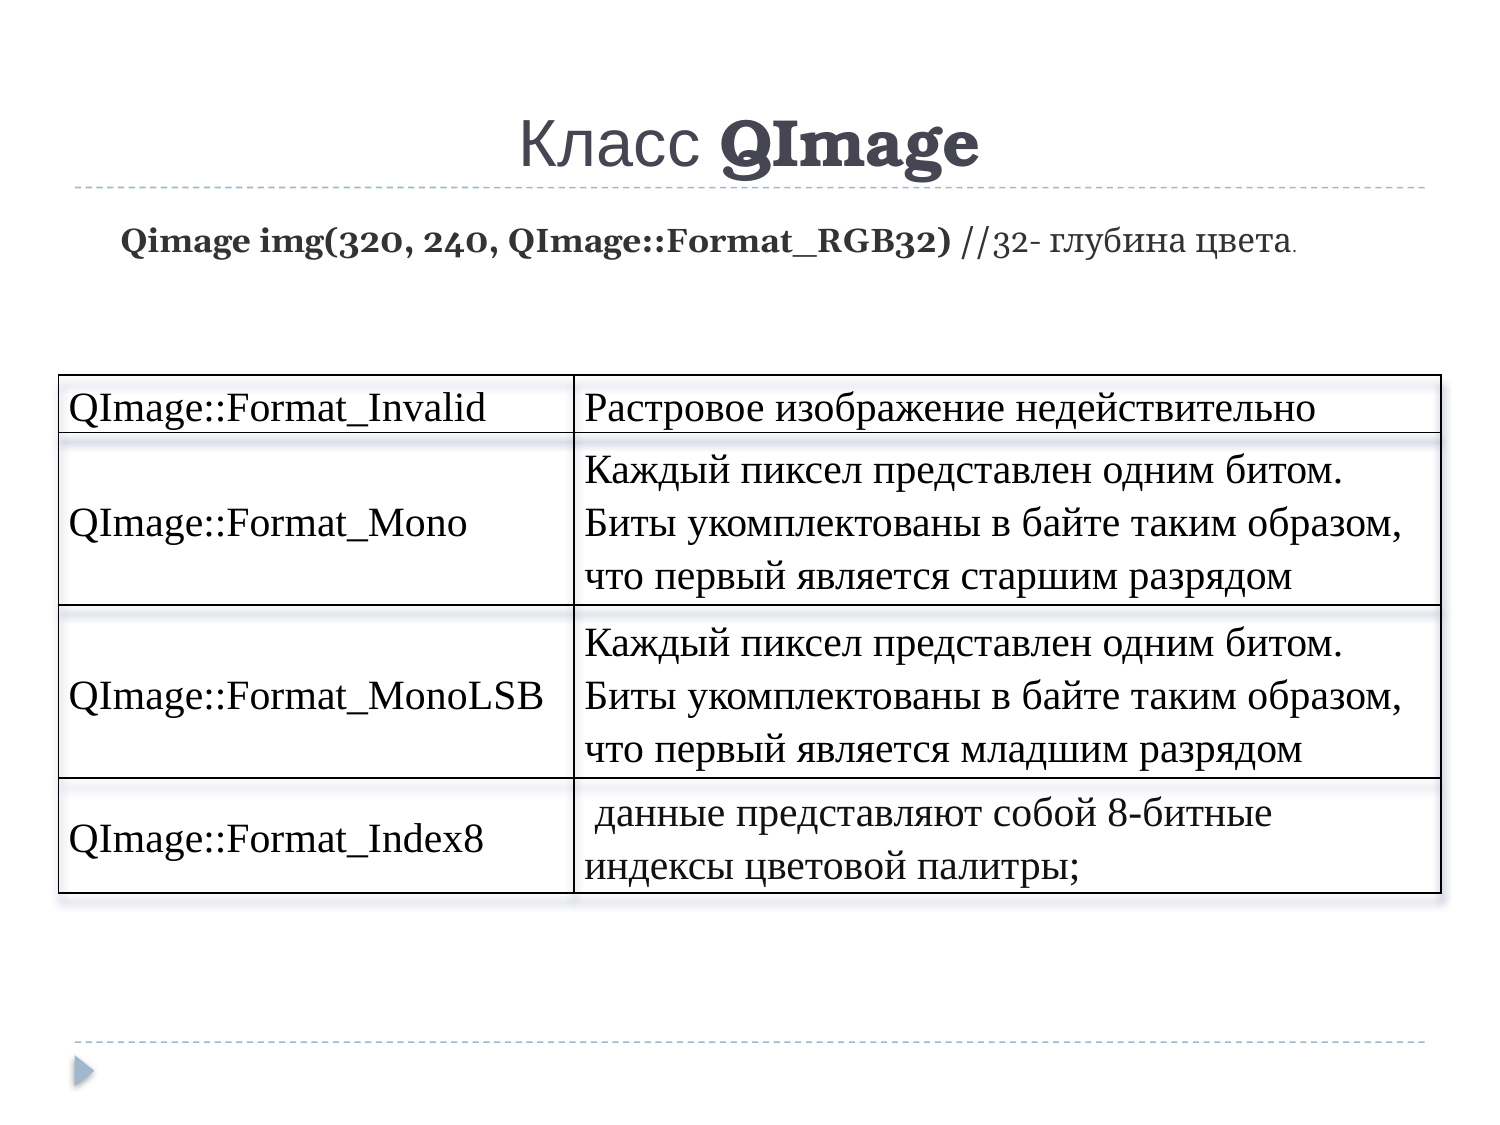

# Класс QImage
Qimage img(320, 240, QImage::Format_RGB32) //32- глубина цвета.
| QImage::Format\_Invalid | Растровое изображение недействительно |
| --- | --- |
| QImage::Format\_Mono | Каждый пиксел представлен одним битом. Биты укомплектованы в байте таким образом, что первый является старшим разрядом |
| QImage::Format\_MonoLSB | Каждый пиксел представлен одним битом. Биты укомплектованы в байте таким образом, что первый является младшим разрядом |
| QImage::Format\_Index8 | данные представляют собой 8-битные индексы цветовой палитры; |